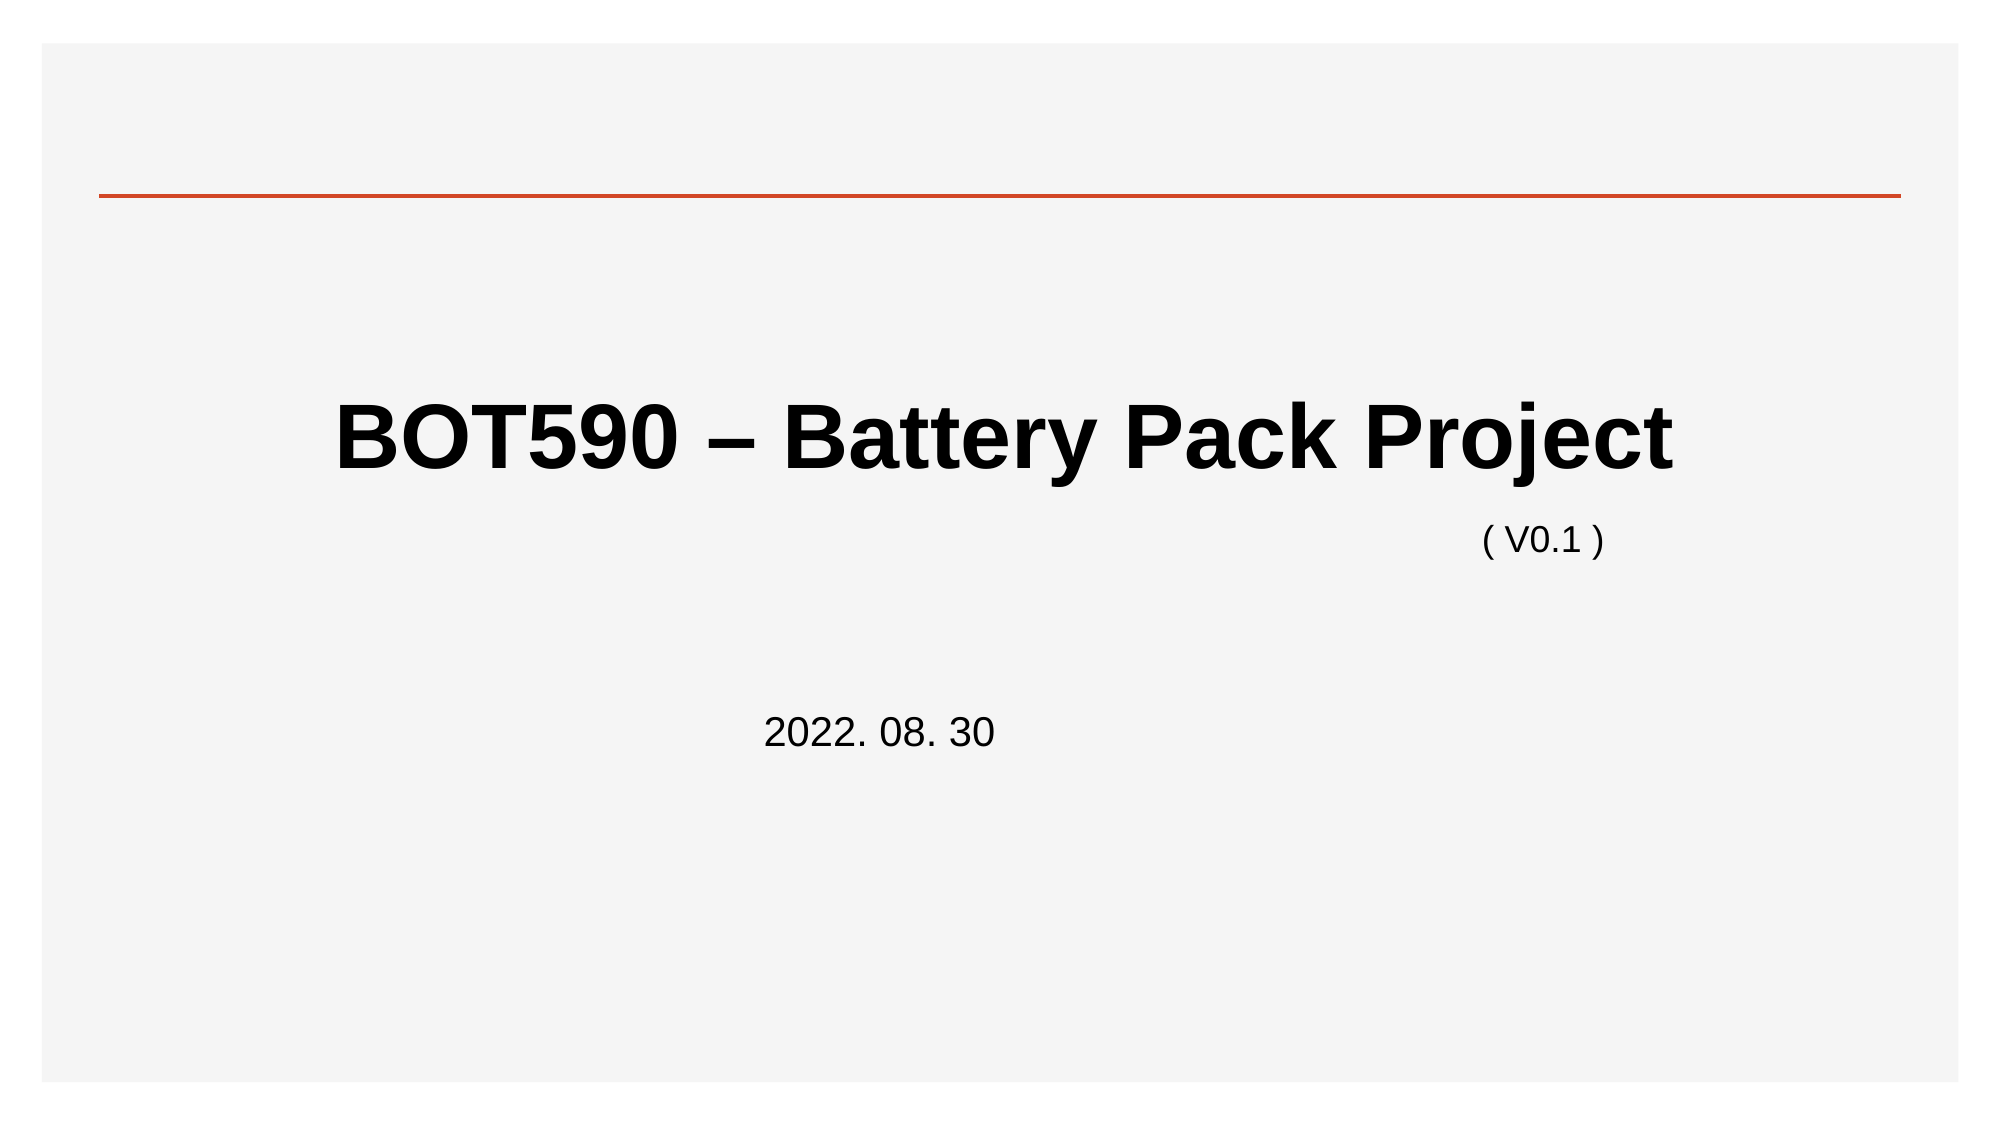

# BOT590 – Battery Pack Project
( V0.1 )
2022. 08. 30